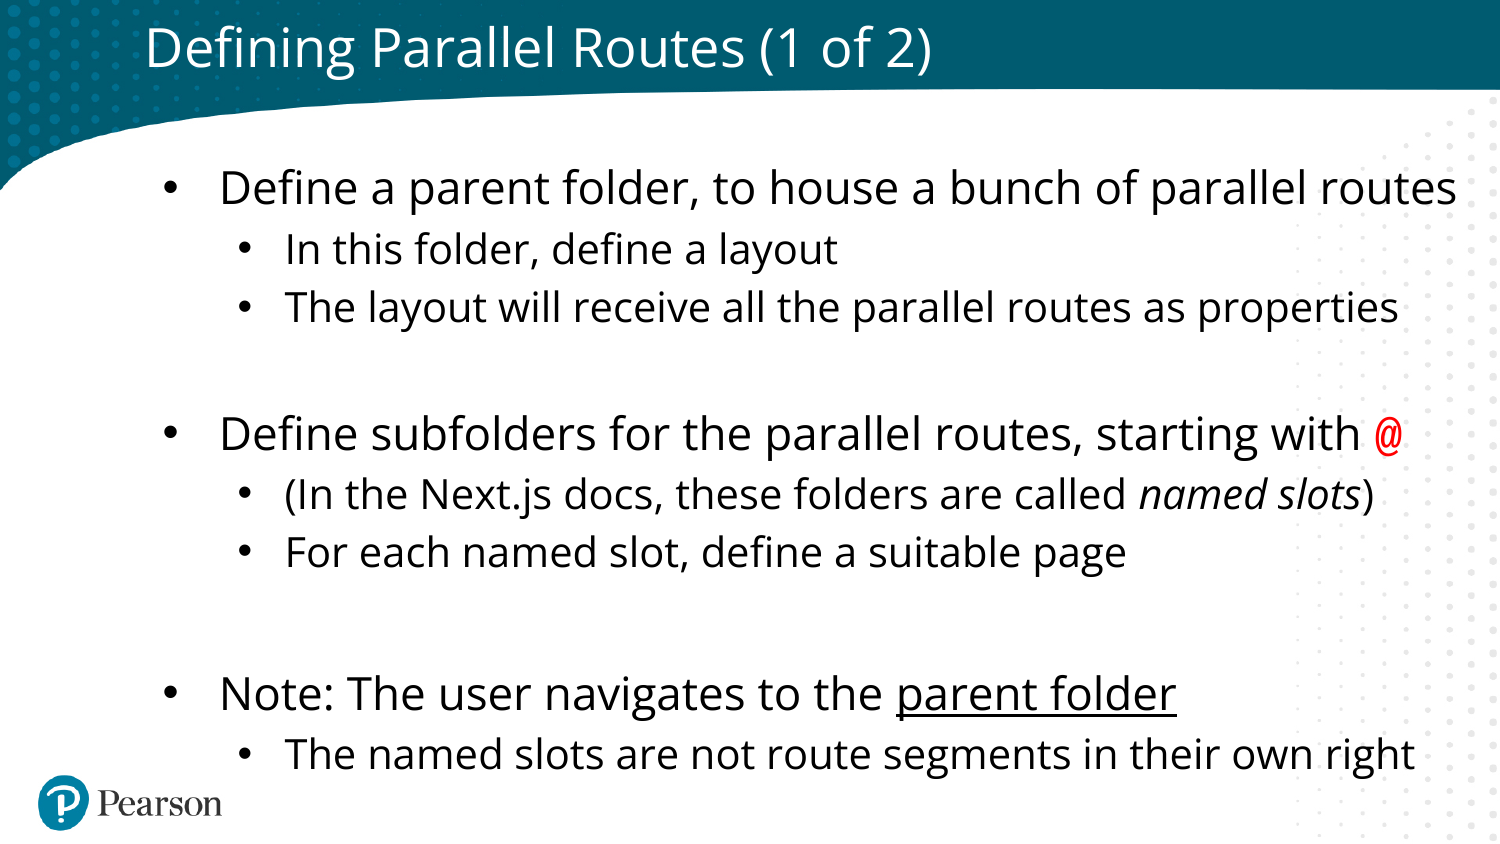

# Defining Parallel Routes (1 of 2)
Define a parent folder, to house a bunch of parallel routes
In this folder, define a layout
The layout will receive all the parallel routes as properties

Define subfolders for the parallel routes, starting with @
(In the Next.js docs, these folders are called named slots)
For each named slot, define a suitable page

Note: The user navigates to the parent folder
The named slots are not route segments in their own right